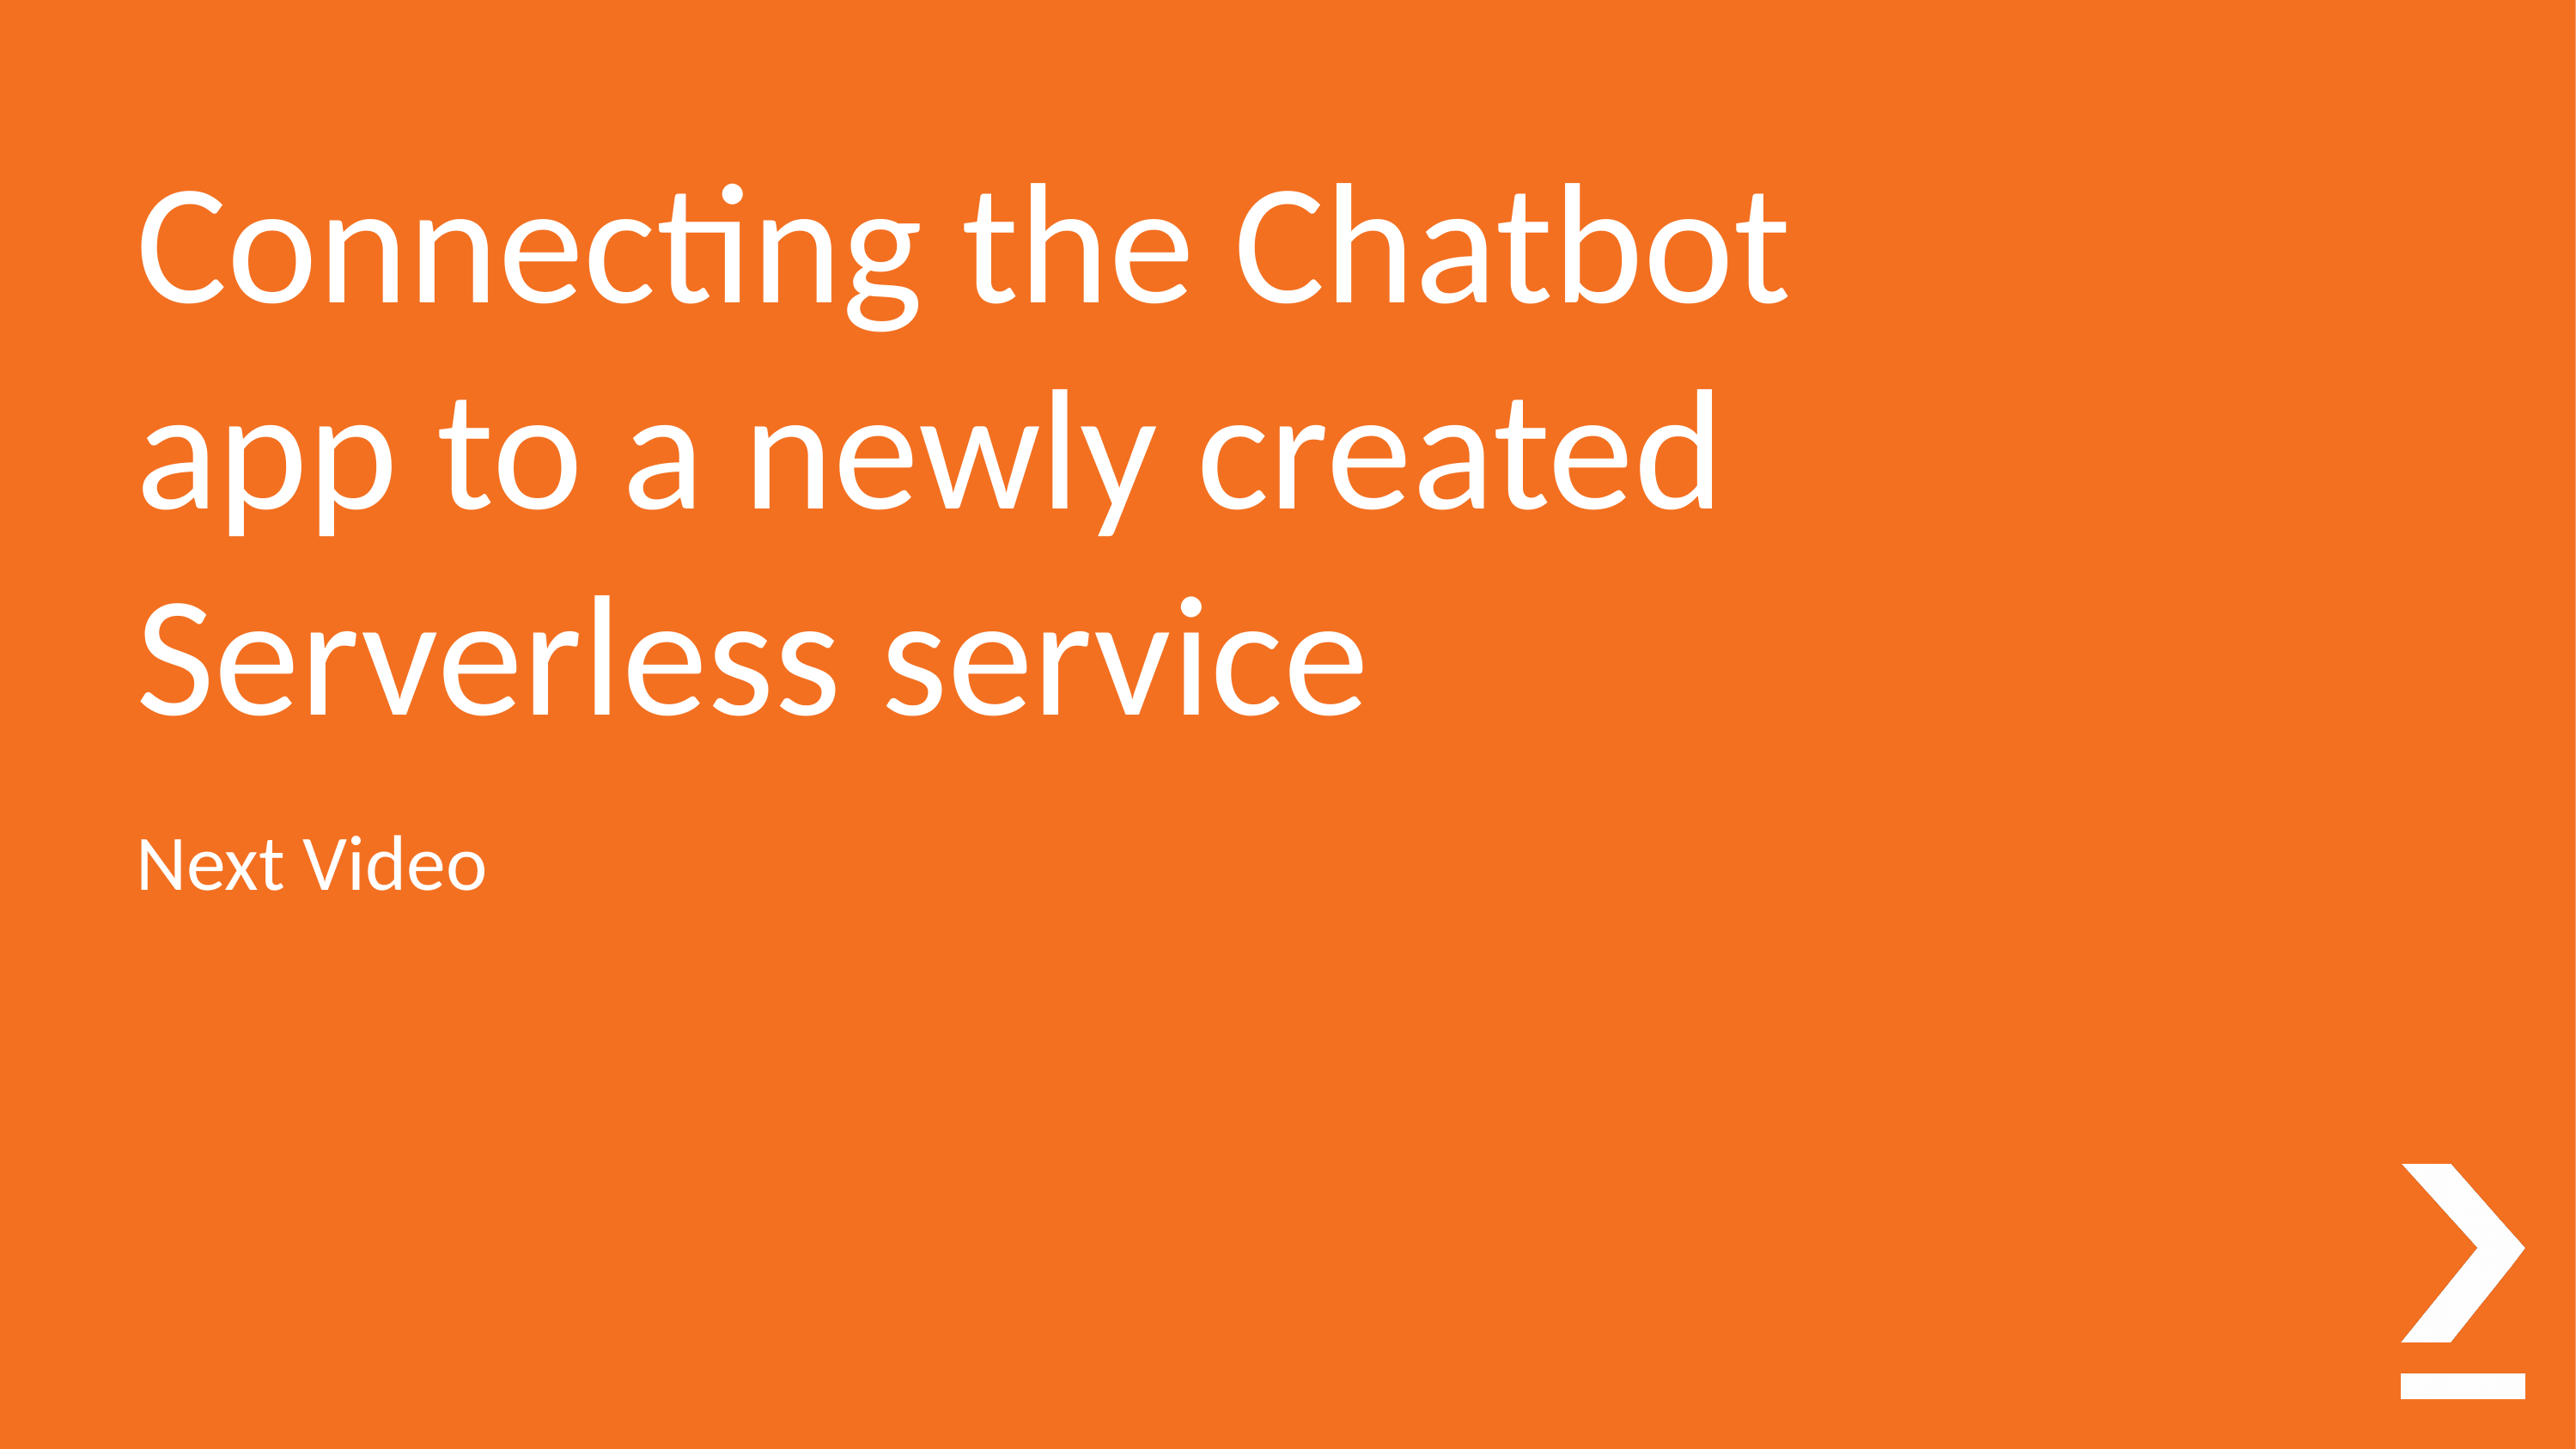

# Connecting the Chatbot app to a newly created Serverless service
Next Video